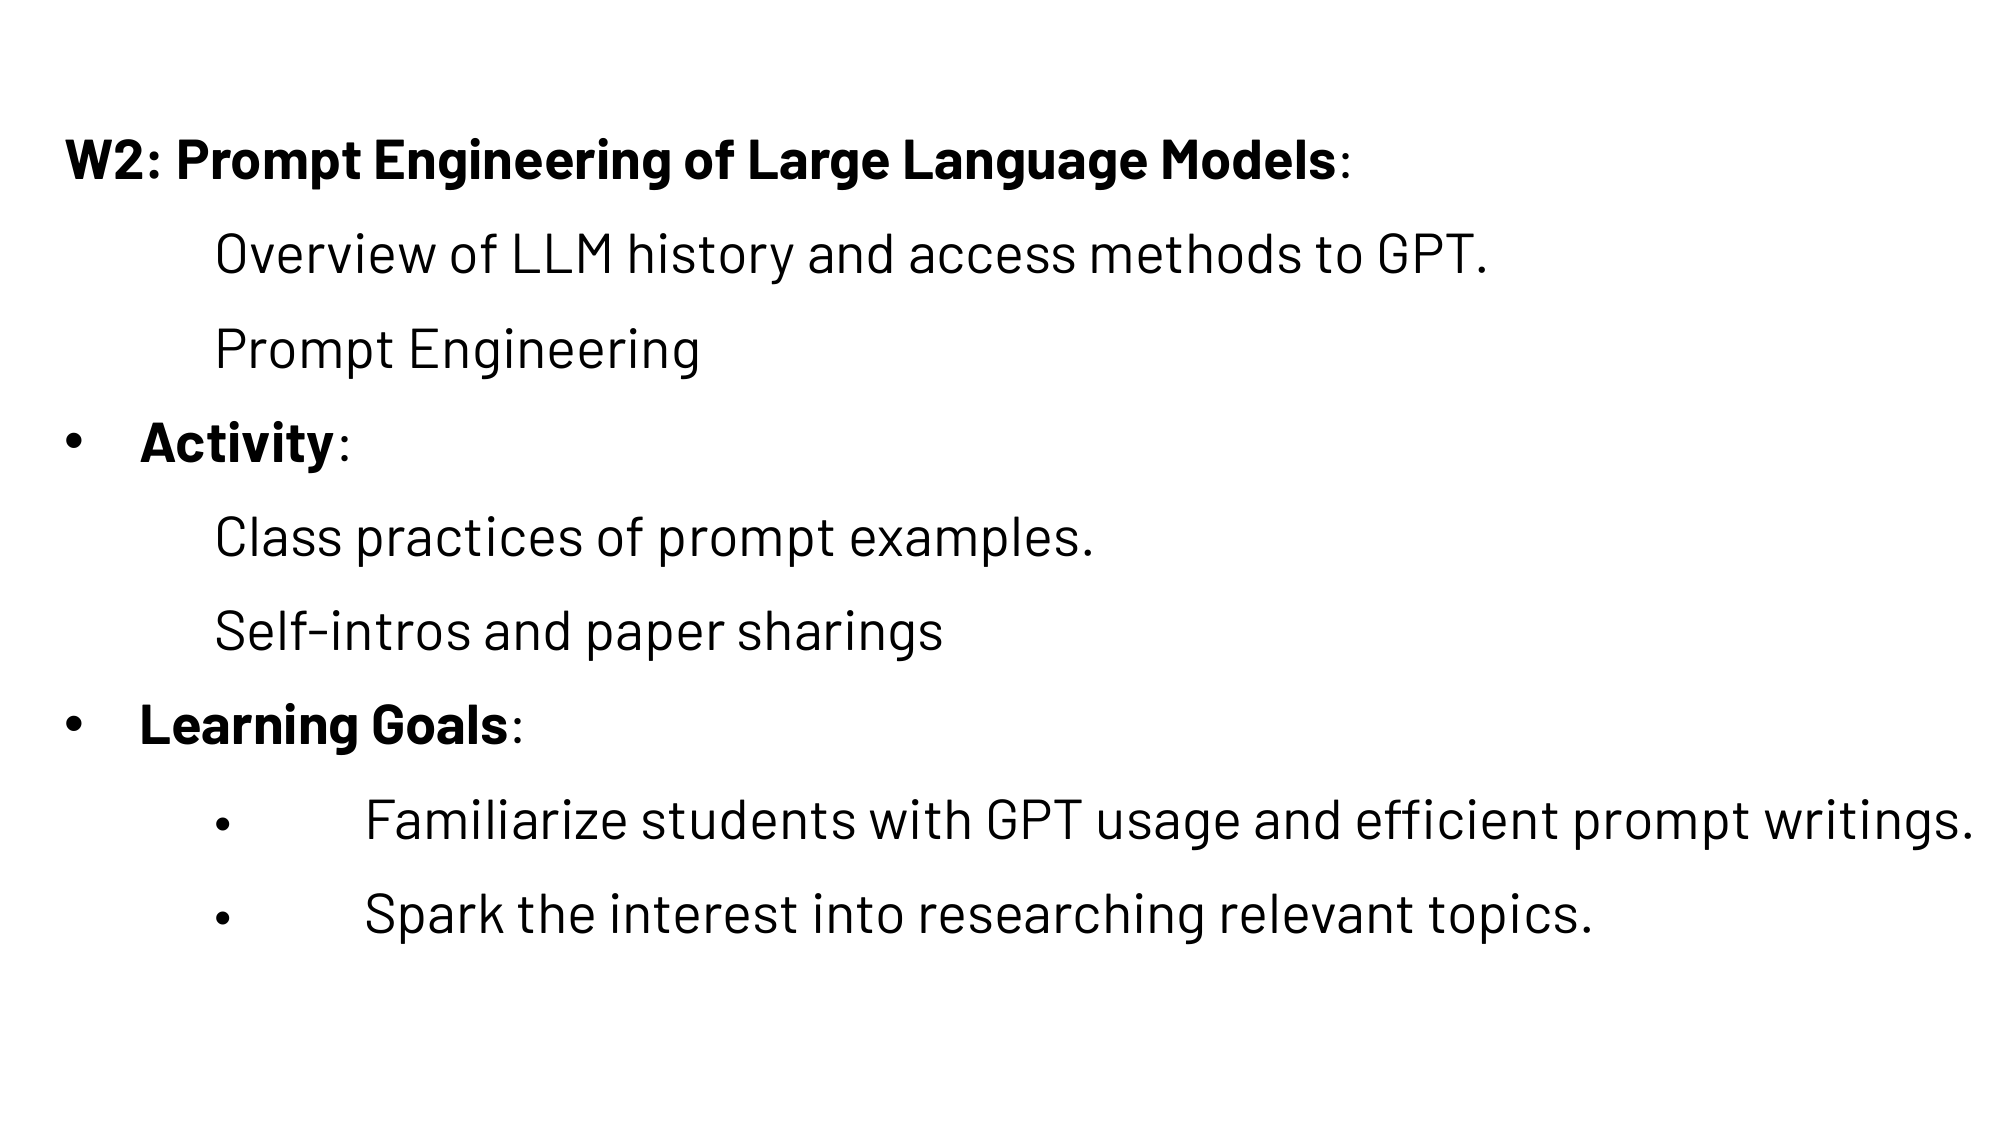

W2: Prompt Engineering of Large Language Models:
	Overview of LLM history and access methods to GPT.
	Prompt Engineering
Activity:
	Class practices of prompt examples.
	Self-intros and paper sharings
Learning Goals:
	•	Familiarize students with GPT usage and efficient prompt writings.
	•	Spark the interest into researching relevant topics.